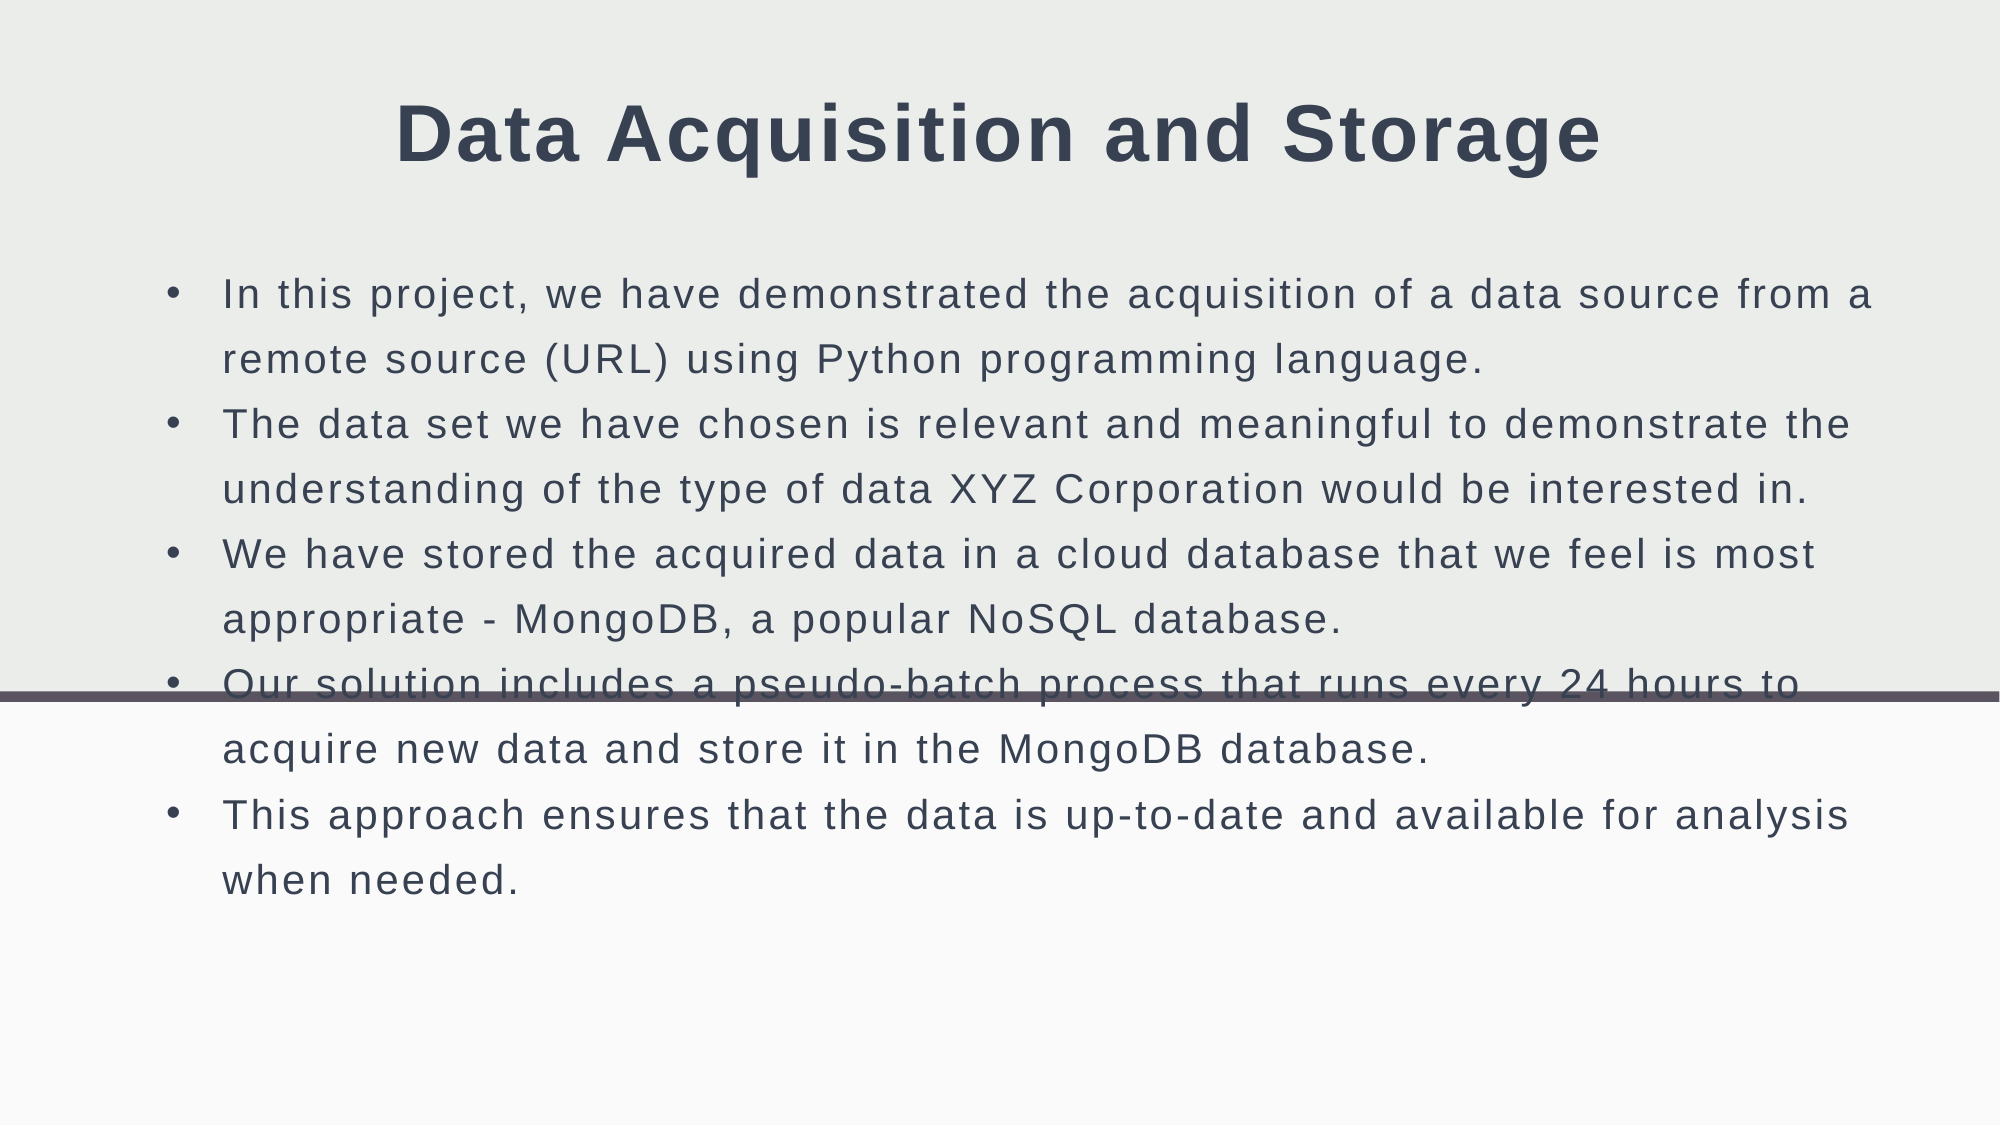

# Data Acquisition and Storage
In this project, we have demonstrated the acquisition of a data source from a remote source (URL) using Python programming language.
The data set we have chosen is relevant and meaningful to demonstrate the understanding of the type of data XYZ Corporation would be interested in.
We have stored the acquired data in a cloud database that we feel is most appropriate - MongoDB, a popular NoSQL database.
Our solution includes a pseudo-batch process that runs every 24 hours to acquire new data and store it in the MongoDB database.
This approach ensures that the data is up-to-date and available for analysis when needed.